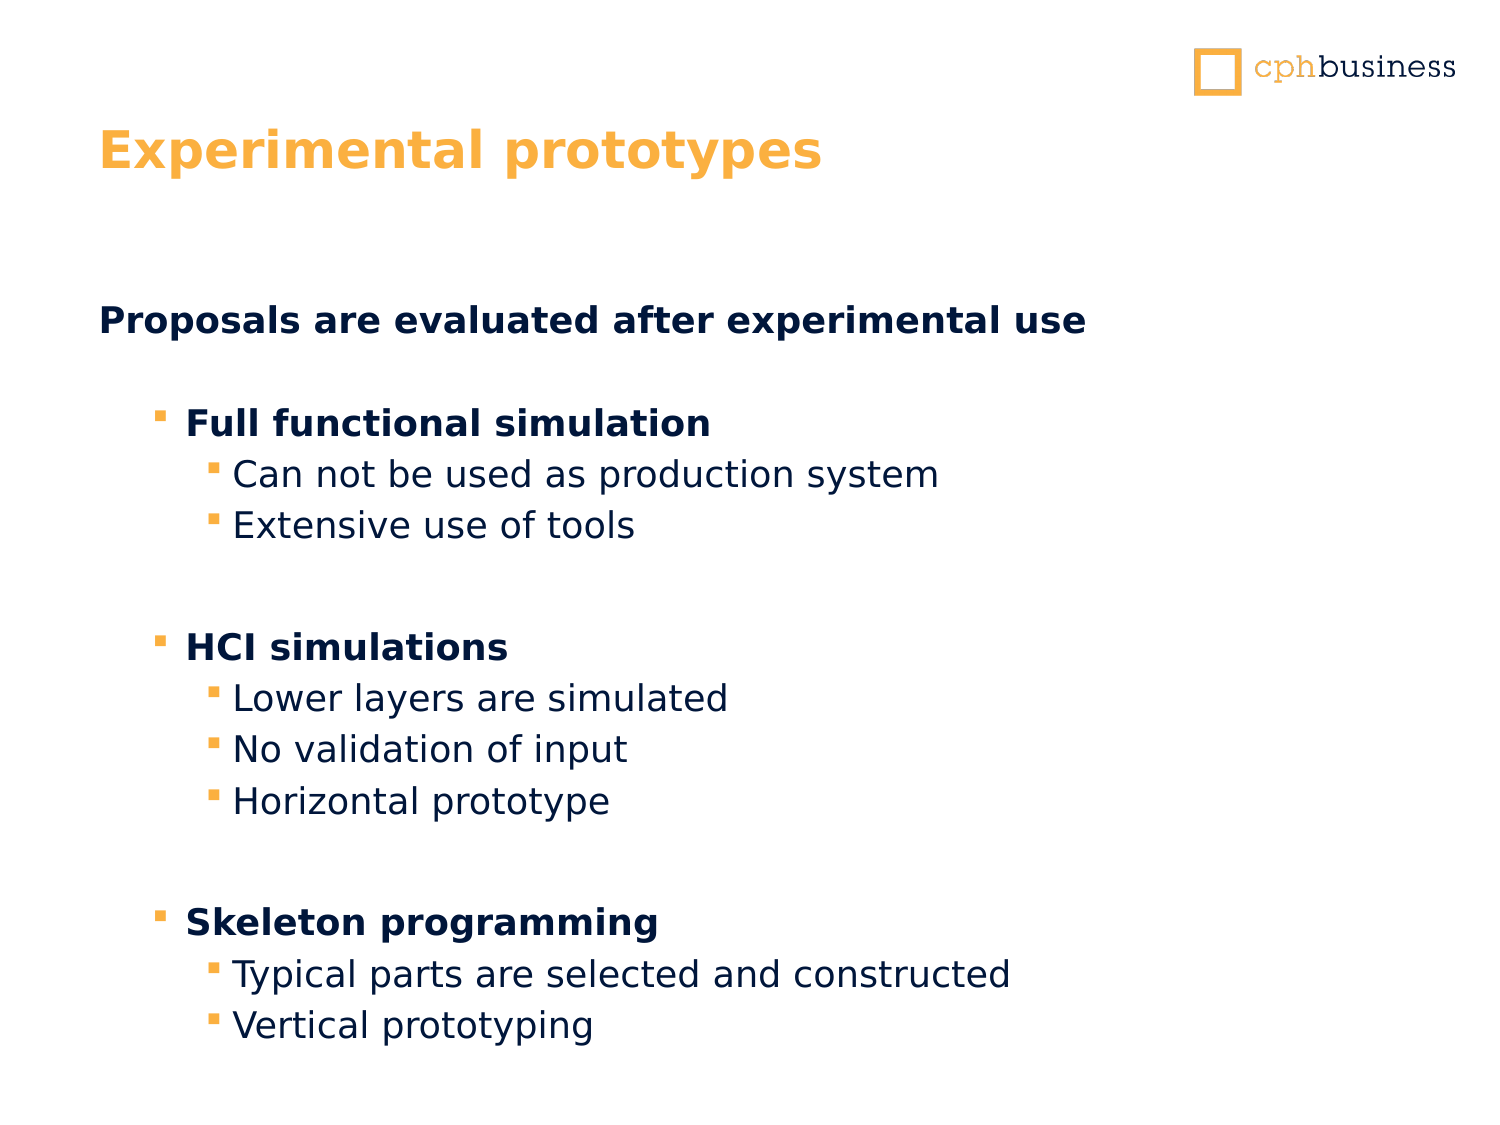

Experimental prototypes
Proposals are evaluated after experimental use

Full functional simulation
Can not be used as production system
Extensive use of tools

HCI simulations
Lower layers are simulated
No validation of input
Horizontal prototype

Skeleton programming
Typical parts are selected and constructed
Vertical prototyping